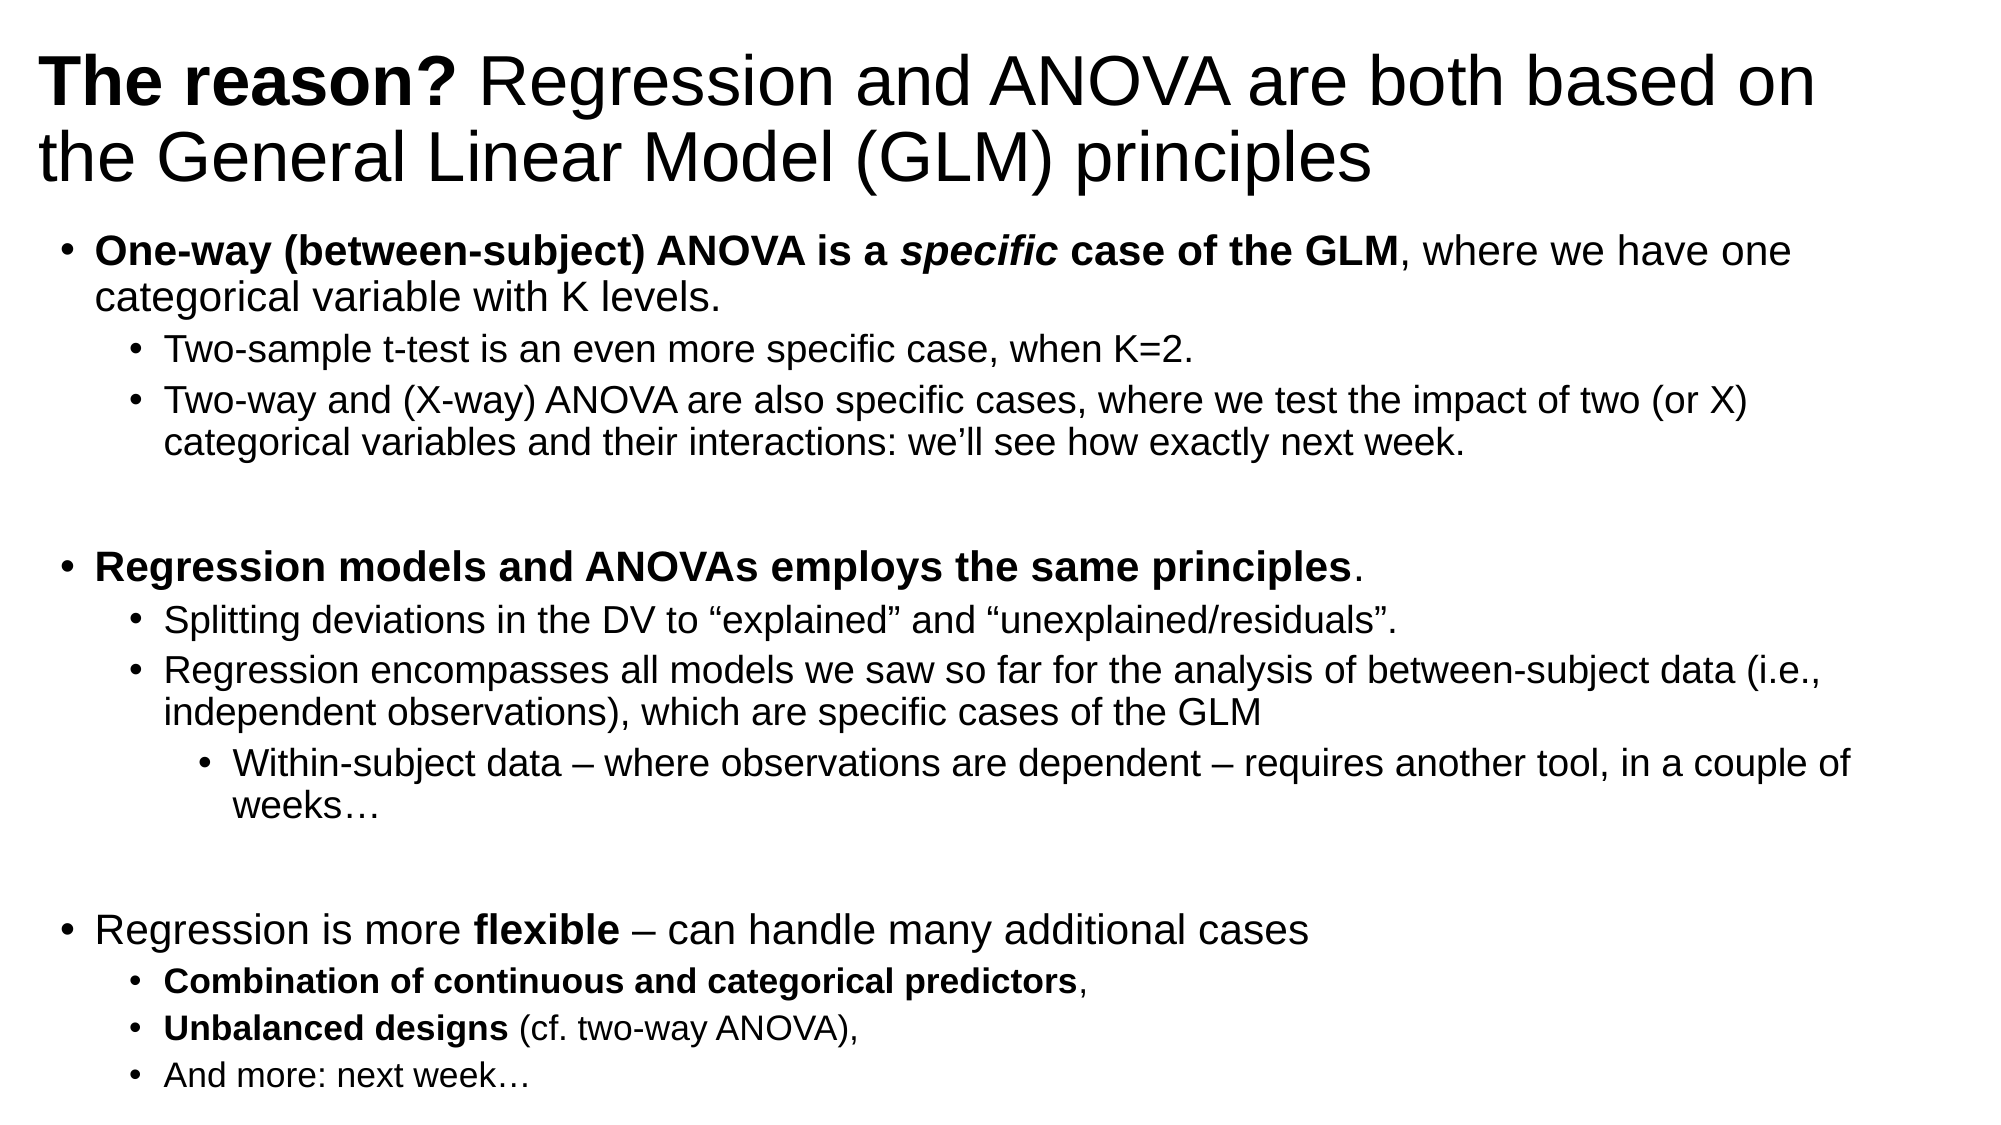

# The reason? Regression and ANOVA are both based on the General Linear Model (GLM) principles
One-way (between-subject) ANOVA is a specific case of the GLM, where we have one categorical variable with K levels.
Two-sample t-test is an even more specific case, when K=2.
Two-way and (X-way) ANOVA are also specific cases, where we test the impact of two (or X) categorical variables and their interactions: we’ll see how exactly next week.

Regression models and ANOVAs employs the same principles.
Splitting deviations in the DV to “explained” and “unexplained/residuals”.
Regression encompasses all models we saw so far for the analysis of between-subject data (i.e., independent observations), which are specific cases of the GLM
Within-subject data – where observations are dependent – requires another tool, in a couple of weeks…

Regression is more flexible – can handle many additional cases
Combination of continuous and categorical predictors,
Unbalanced designs (cf. two-way ANOVA),
And more: next week…